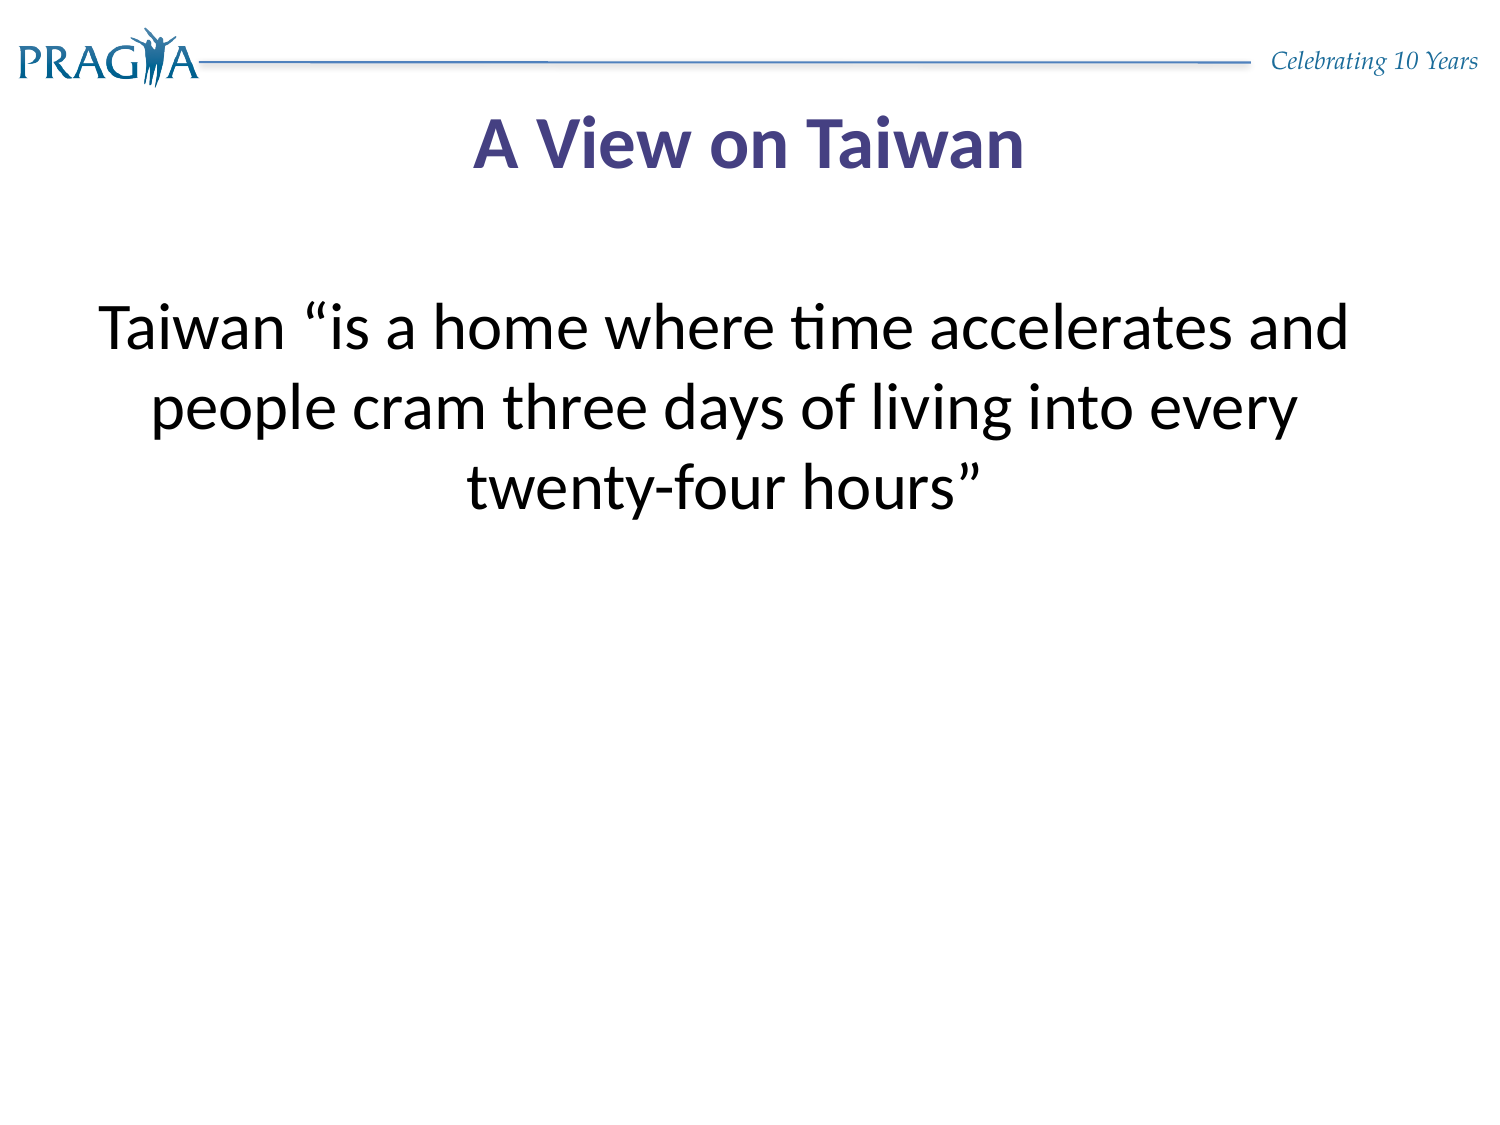

# A View on Taiwan
Taiwan “is a home where time accelerates and people cram three days of living into every twenty-four hours”